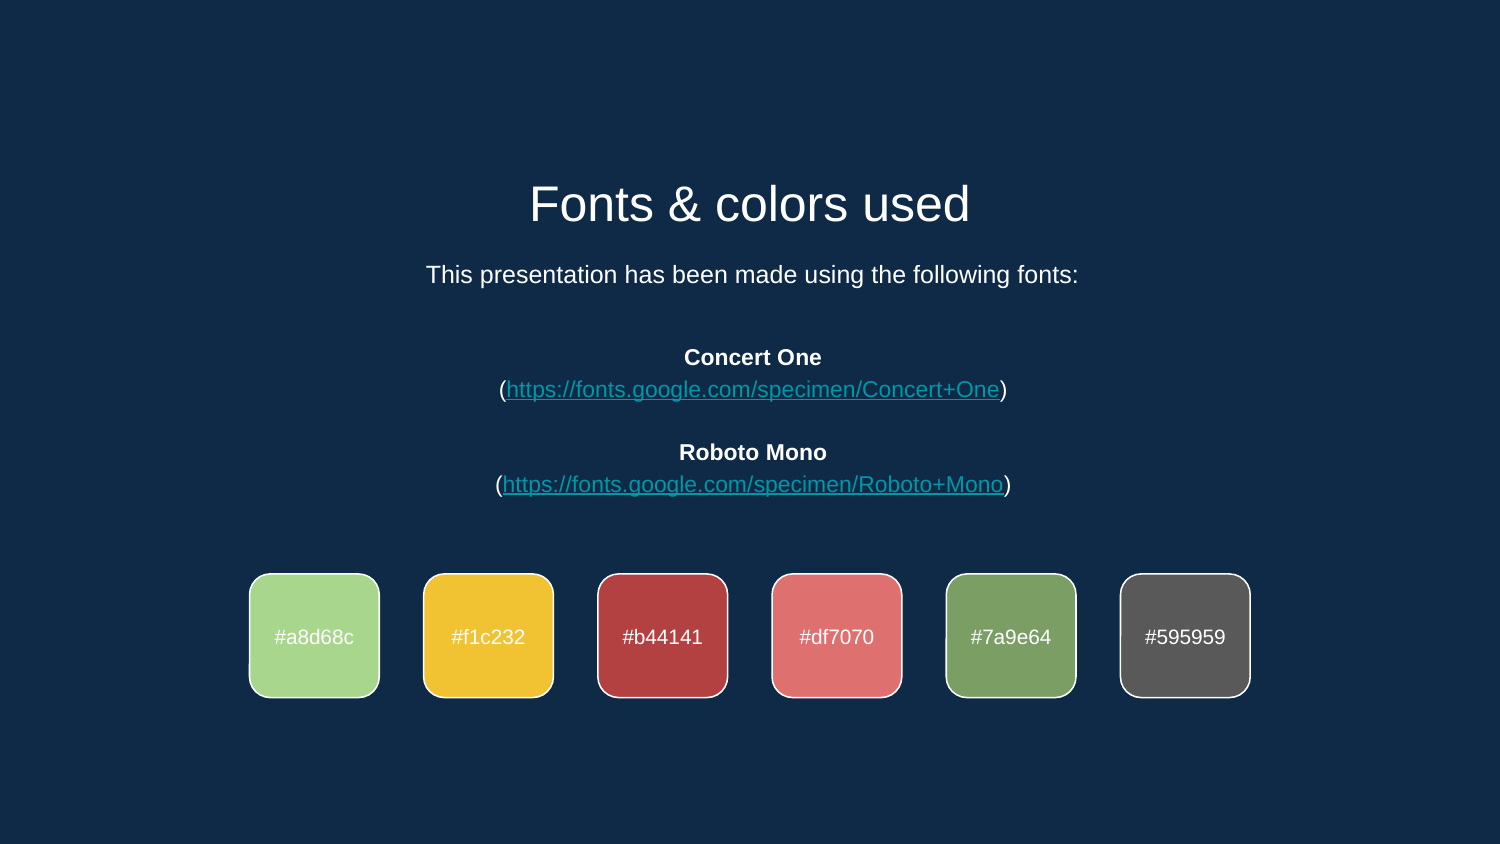

# Fonts & colors used
This presentation has been made using the following fonts:

Concert One
(https://fonts.google.com/specimen/Concert+One)

Roboto Mono
(https://fonts.google.com/specimen/Roboto+Mono)

#a8d68c
#f1c232
#b44141
#df7070

#7a9e64

#595959